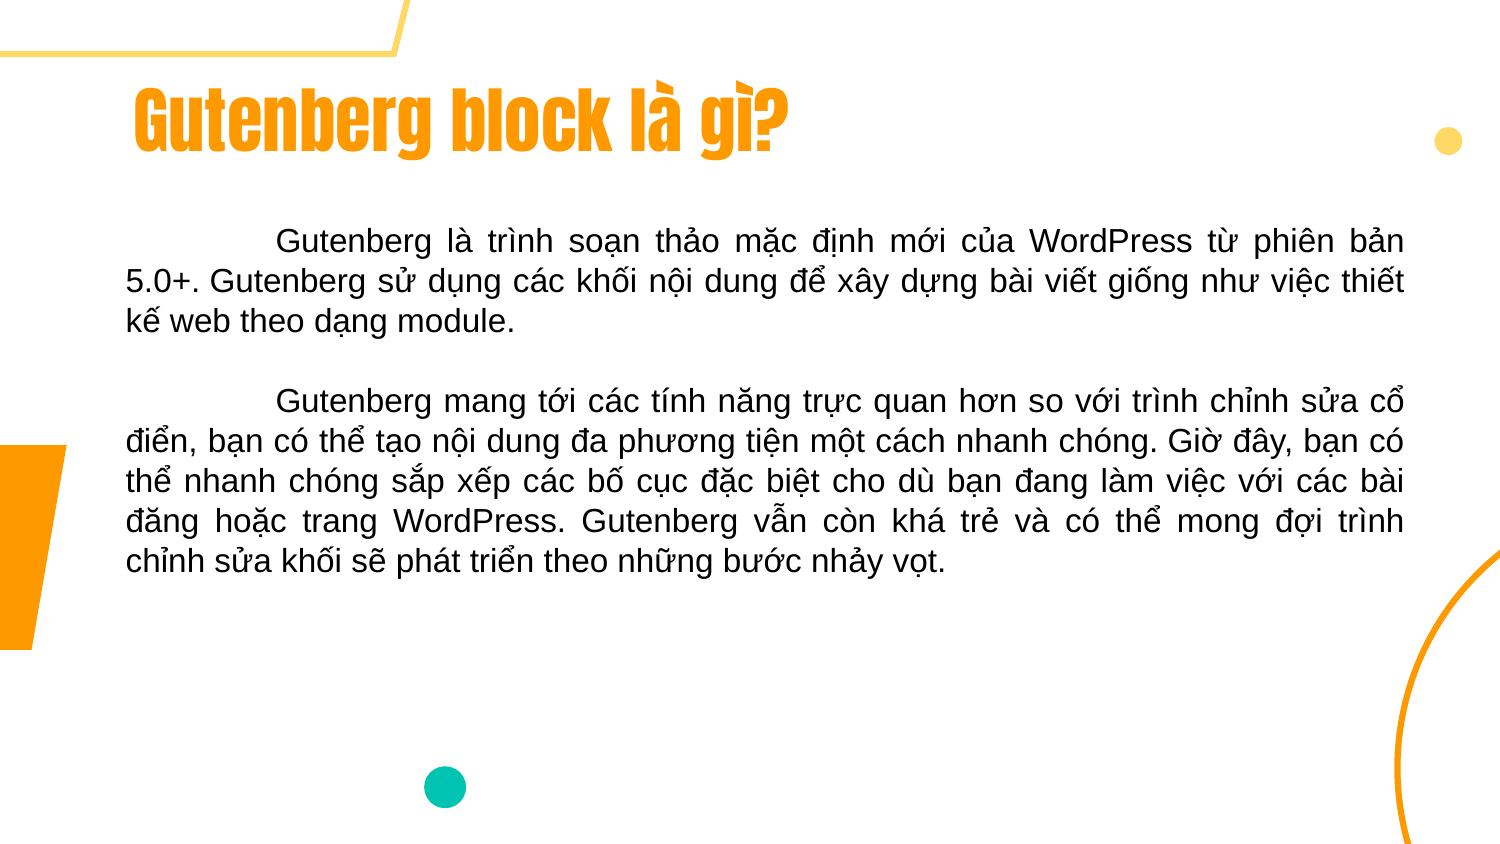

# Gutenberg block là gì?
	Gutenberg là trình soạn thảo mặc định mới của WordPress từ phiên bản 5.0+. Gutenberg sử dụng các khối nội dung để xây dựng bài viết giống như việc thiết kế web theo dạng module.

	Gutenberg mang tới các tính năng trực quan hơn so với trình chỉnh sửa cổ điển, bạn có thể tạo nội dung đa phương tiện một cách nhanh chóng. Giờ đây, bạn có thể nhanh chóng sắp xếp các bố cục đặc biệt cho dù bạn đang làm việc với các bài đăng hoặc trang WordPress. Gutenberg vẫn còn khá trẻ và có thể mong đợi trình chỉnh sửa khối sẽ phát triển theo những bước nhảy vọt.